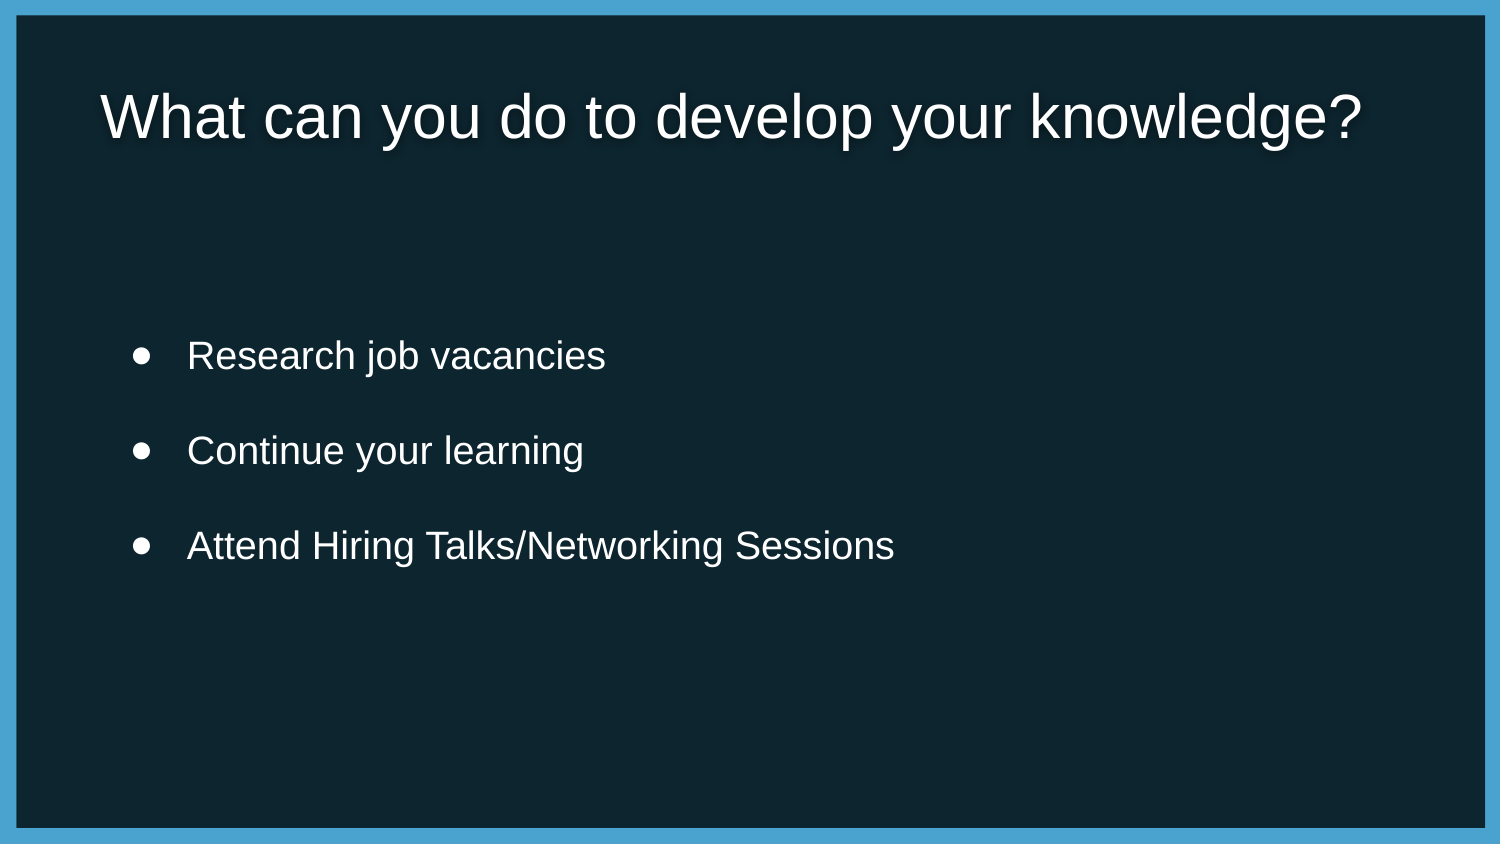

What can you do to develop your knowledge?
Research job vacancies

Continue your learning

Attend Hiring Talks/Networking Sessions